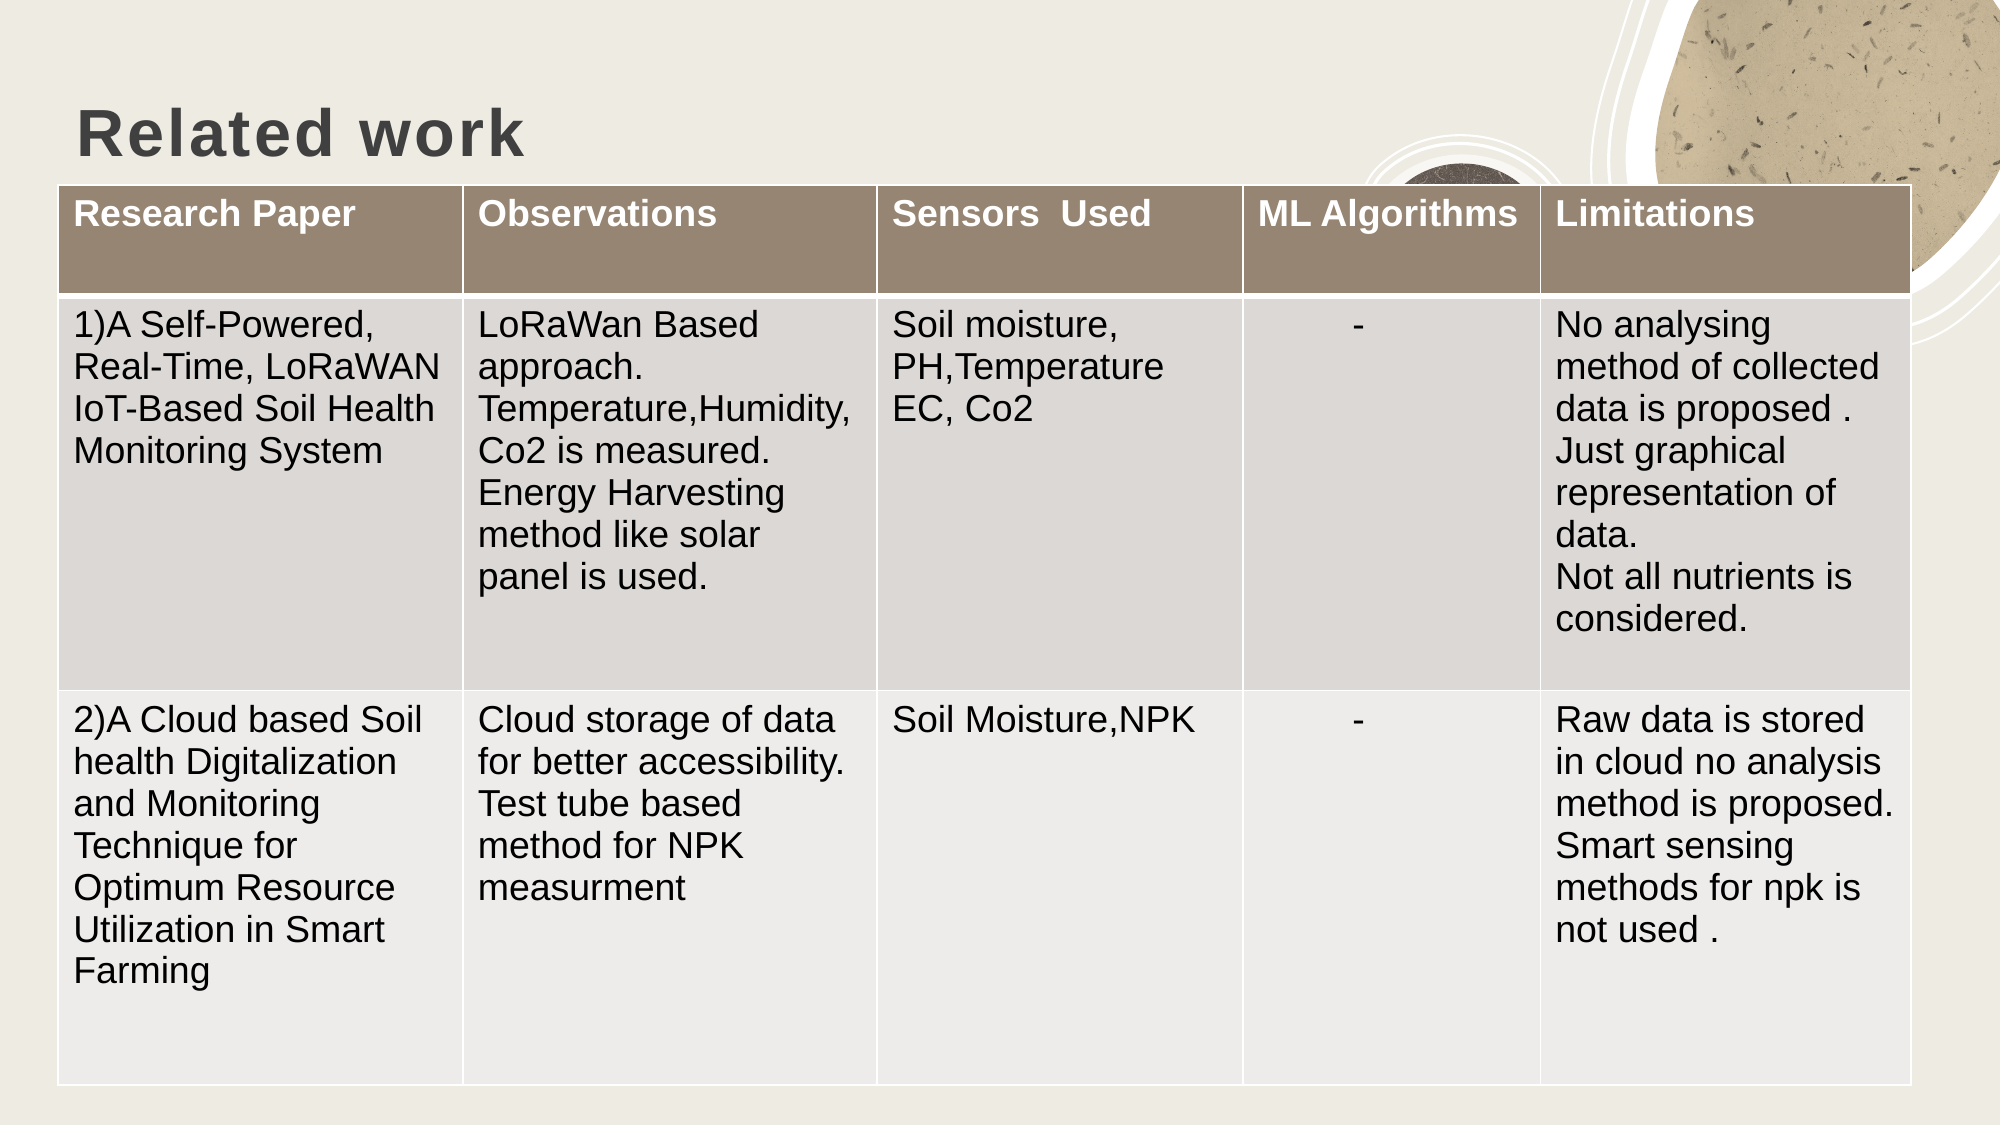

# Related work
| Research Paper | Observations | Sensors Used | ML Algorithms | Limitations |
| --- | --- | --- | --- | --- |
| 1)A Self-Powered, Real-Time, LoRaWAN IoT-Based Soil Health Monitoring System | LoRaWan Based approach. Temperature,Humidity,Co2 is measured. Energy Harvesting method like solar panel is used. | Soil moisture, PH,Temperature EC, Co2 | - | No analysing method of collected data is proposed . Just graphical representation of data. Not all nutrients is considered. |
| 2)A Cloud based Soil health Digitalization and Monitoring Technique for Optimum Resource Utilization in Smart Farming | Cloud storage of data for better accessibility. Test tube based method for NPK measurment | Soil Moisture,NPK | - | Raw data is stored in cloud no analysis method is proposed. Smart sensing methods for npk is not used . |